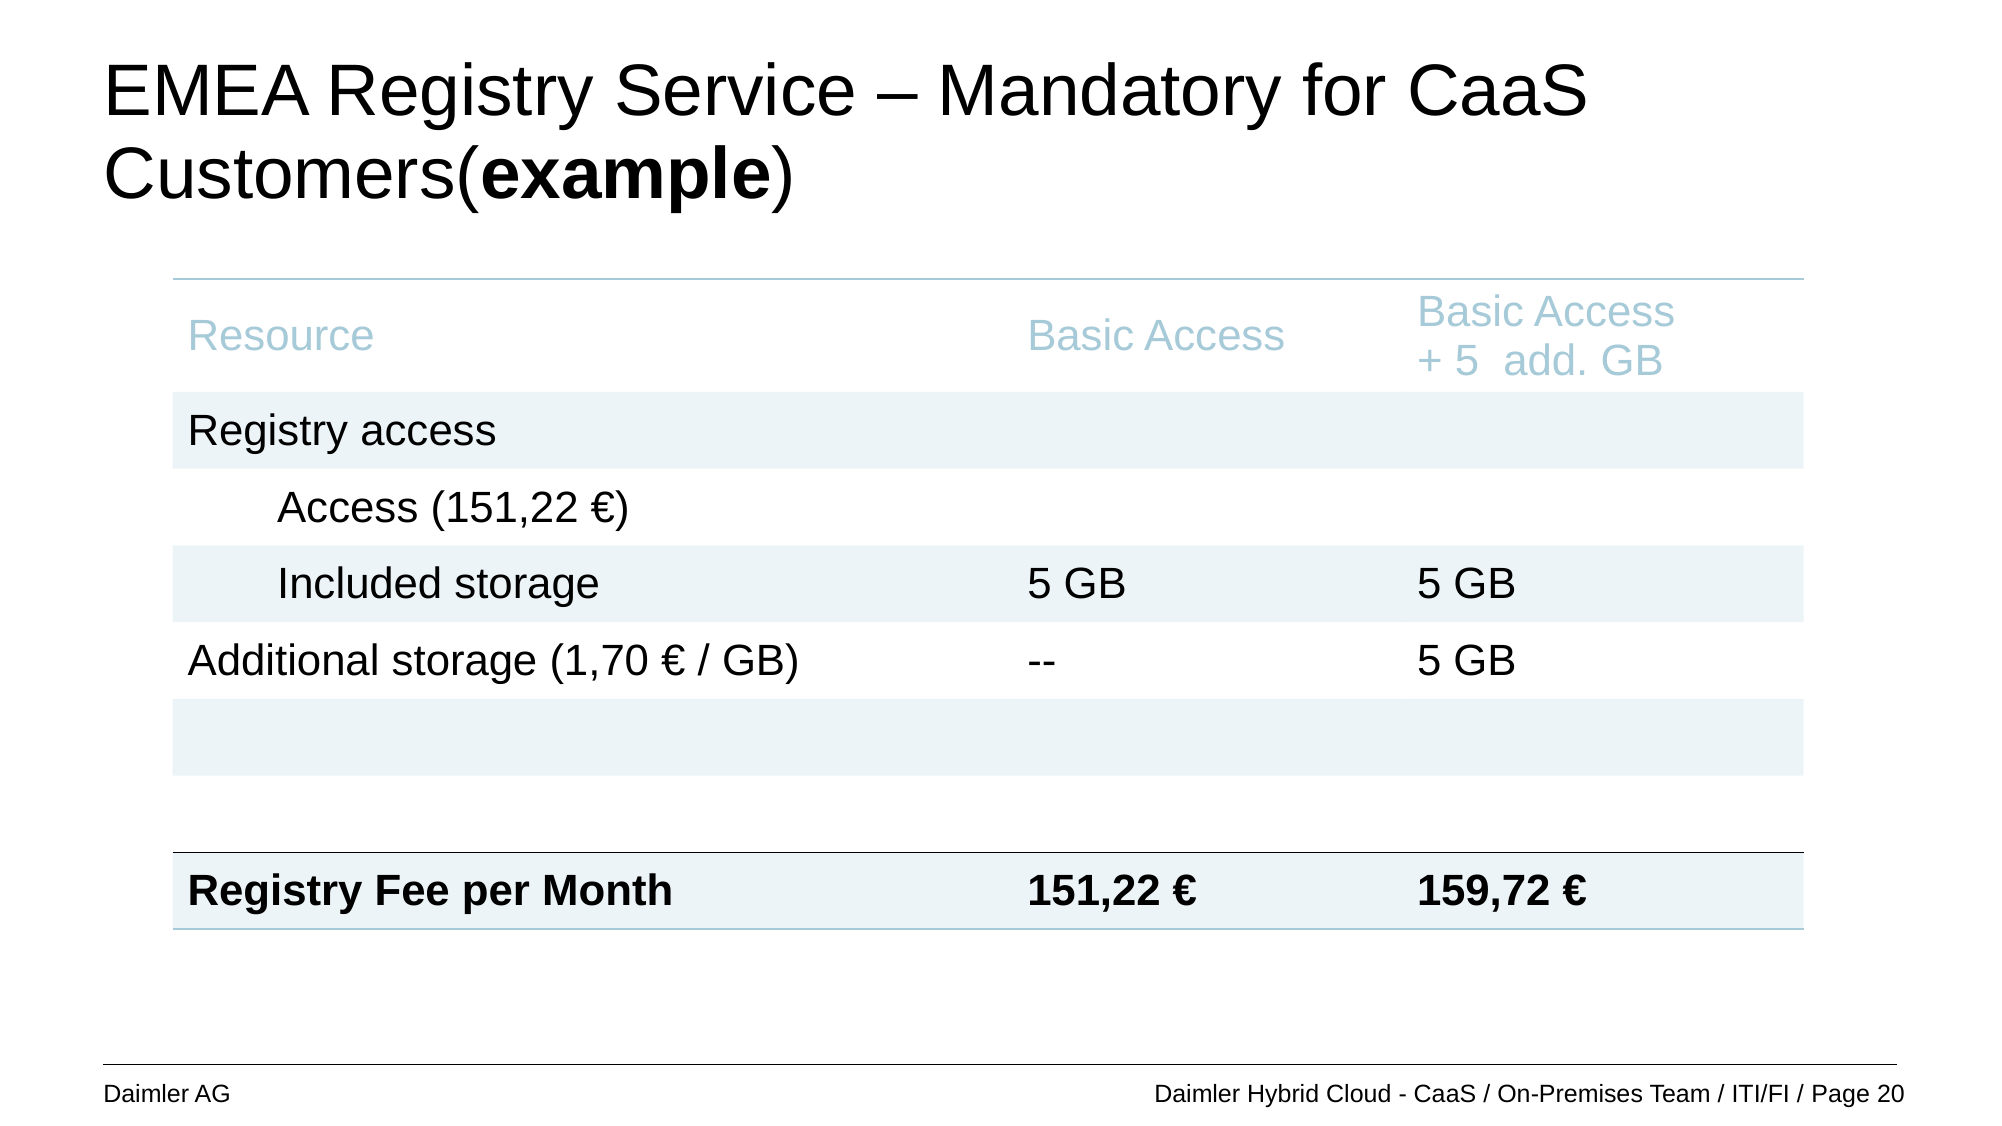

# EMEA Registry Service – Mandatory for CaaS Customers(example)

| Resource | Basic Access | Basic Access + 5 add. GB |
| --- | --- | --- |
| Registry access |  |  |
| Access (151,22 €) |  |  |
| Included storage | 5 GB | 5 GB |
| Additional storage (1,70 € / GB) | -- | 5 GB |
|  |  |  |
|  |  |  |
| Registry Fee per Month | 151,22 € | 159,72 € |
Daimler Hybrid Cloud - CaaS / On-Premises Team / ITI/FI /
Page 20